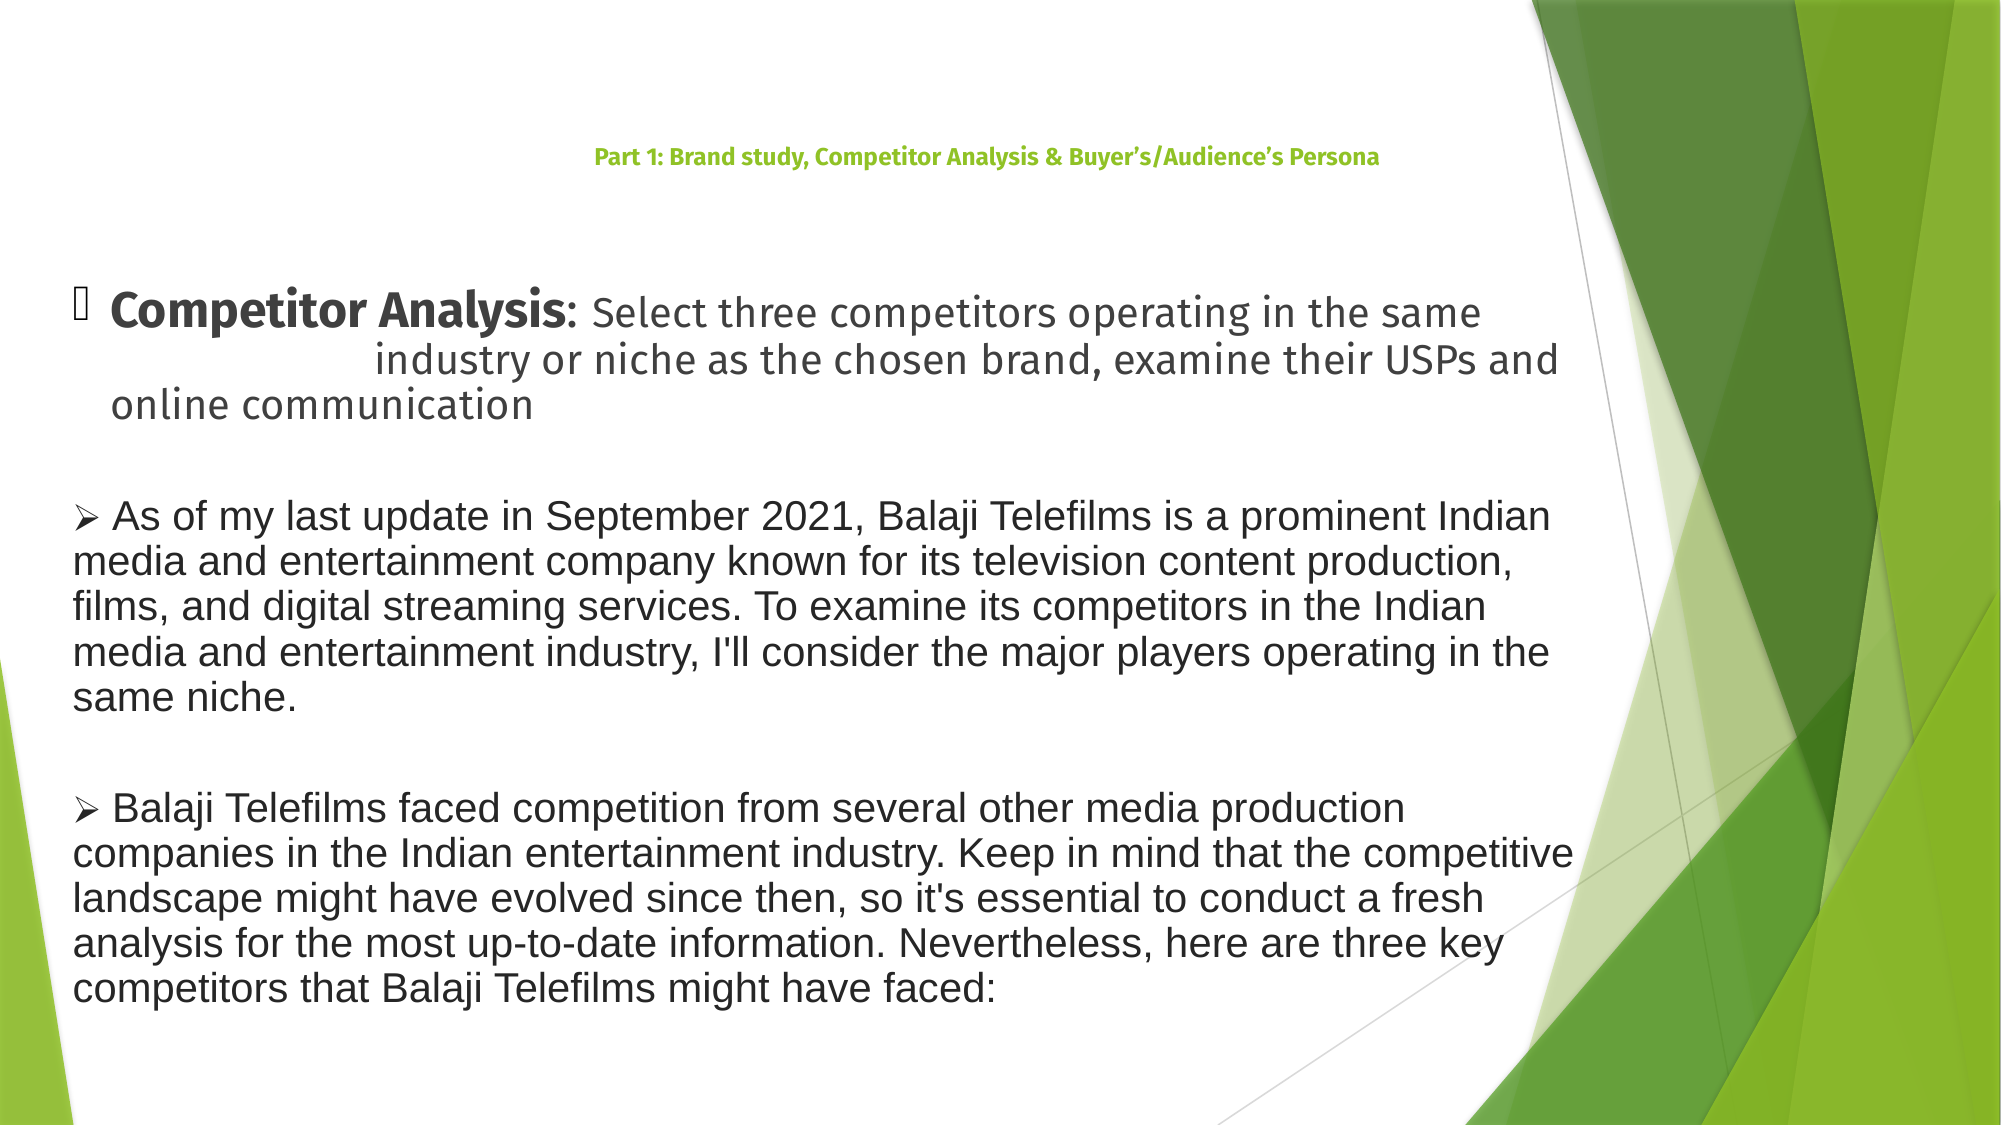

# Part 1: Brand study, Competitor Analysis & Buyer’s/Audience’s Persona
Competitor Analysis: Select three competitors operating in the same                                   industry or niche as the chosen brand, examine their USPs and online communication
 As of my last update in September 2021, Balaji Telefilms is a prominent Indian media and entertainment company known for its television content production, films, and digital streaming services. To examine its competitors in the Indian media and entertainment industry, I'll consider the major players operating in the same niche.
 Balaji Telefilms faced competition from several other media production companies in the Indian entertainment industry. Keep in mind that the competitive landscape might have evolved since then, so it's essential to conduct a fresh analysis for the most up-to-date information. Nevertheless, here are three key competitors that Balaji Telefilms might have faced: